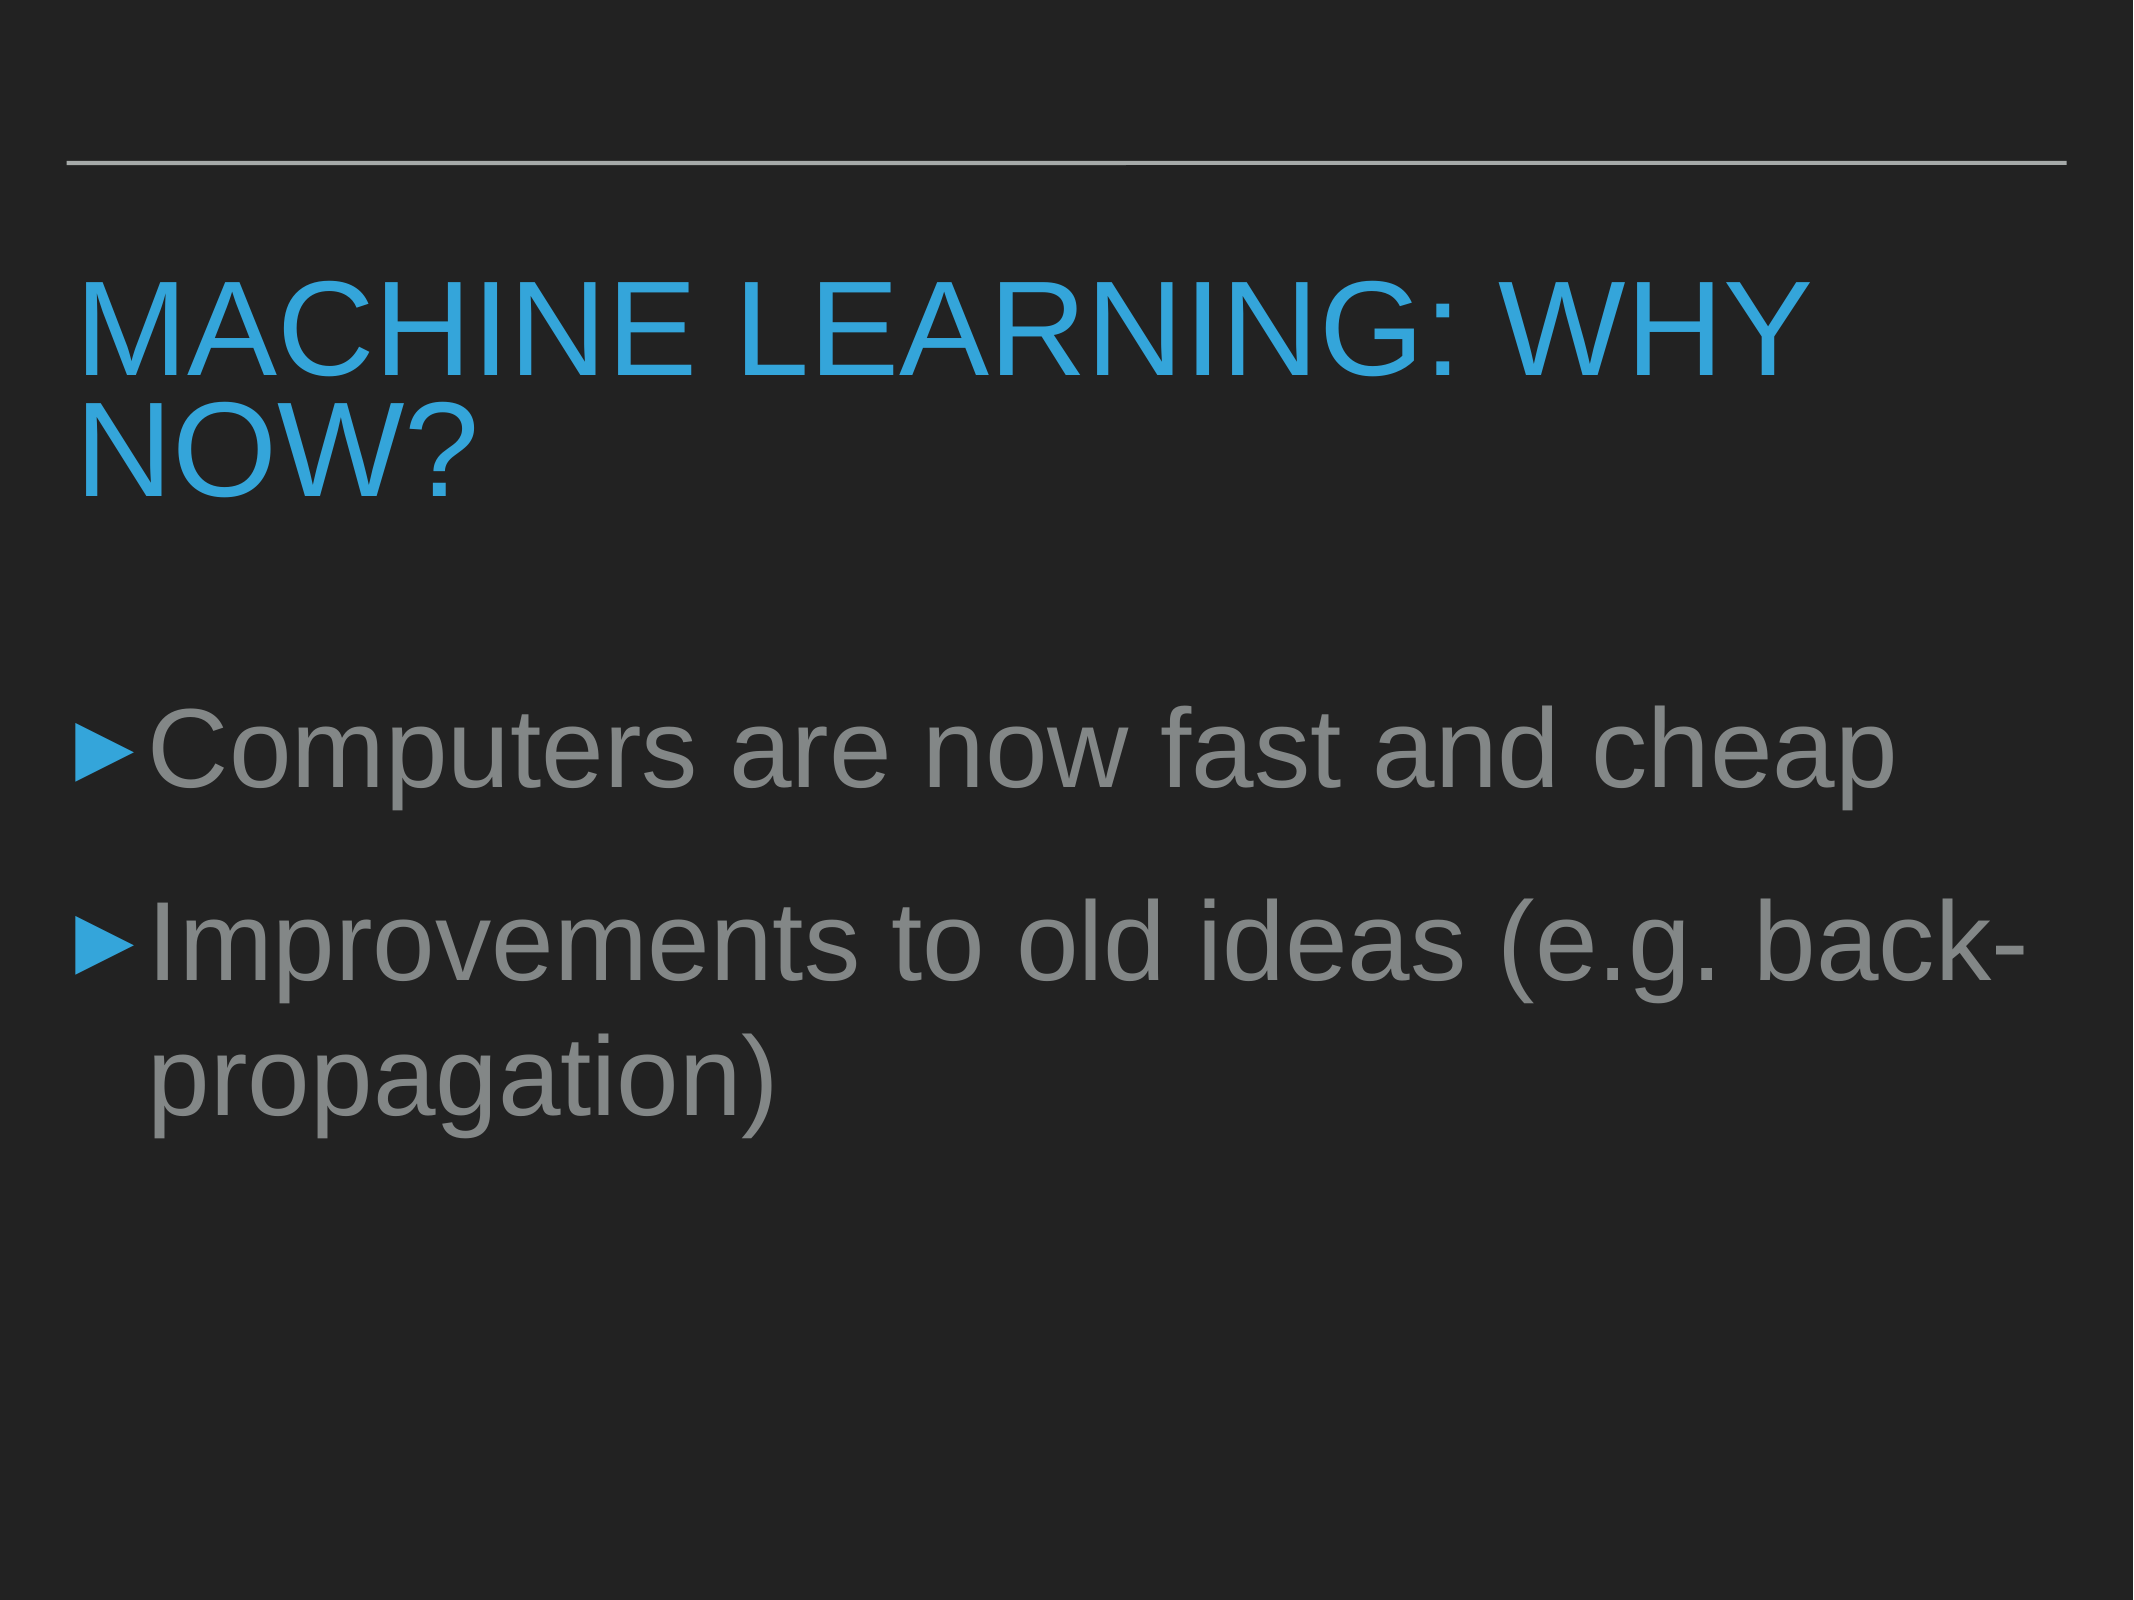

# Machine Learning: Why Now?
Computers are now fast and cheap
Improvements to old ideas (e.g. back-propagation)